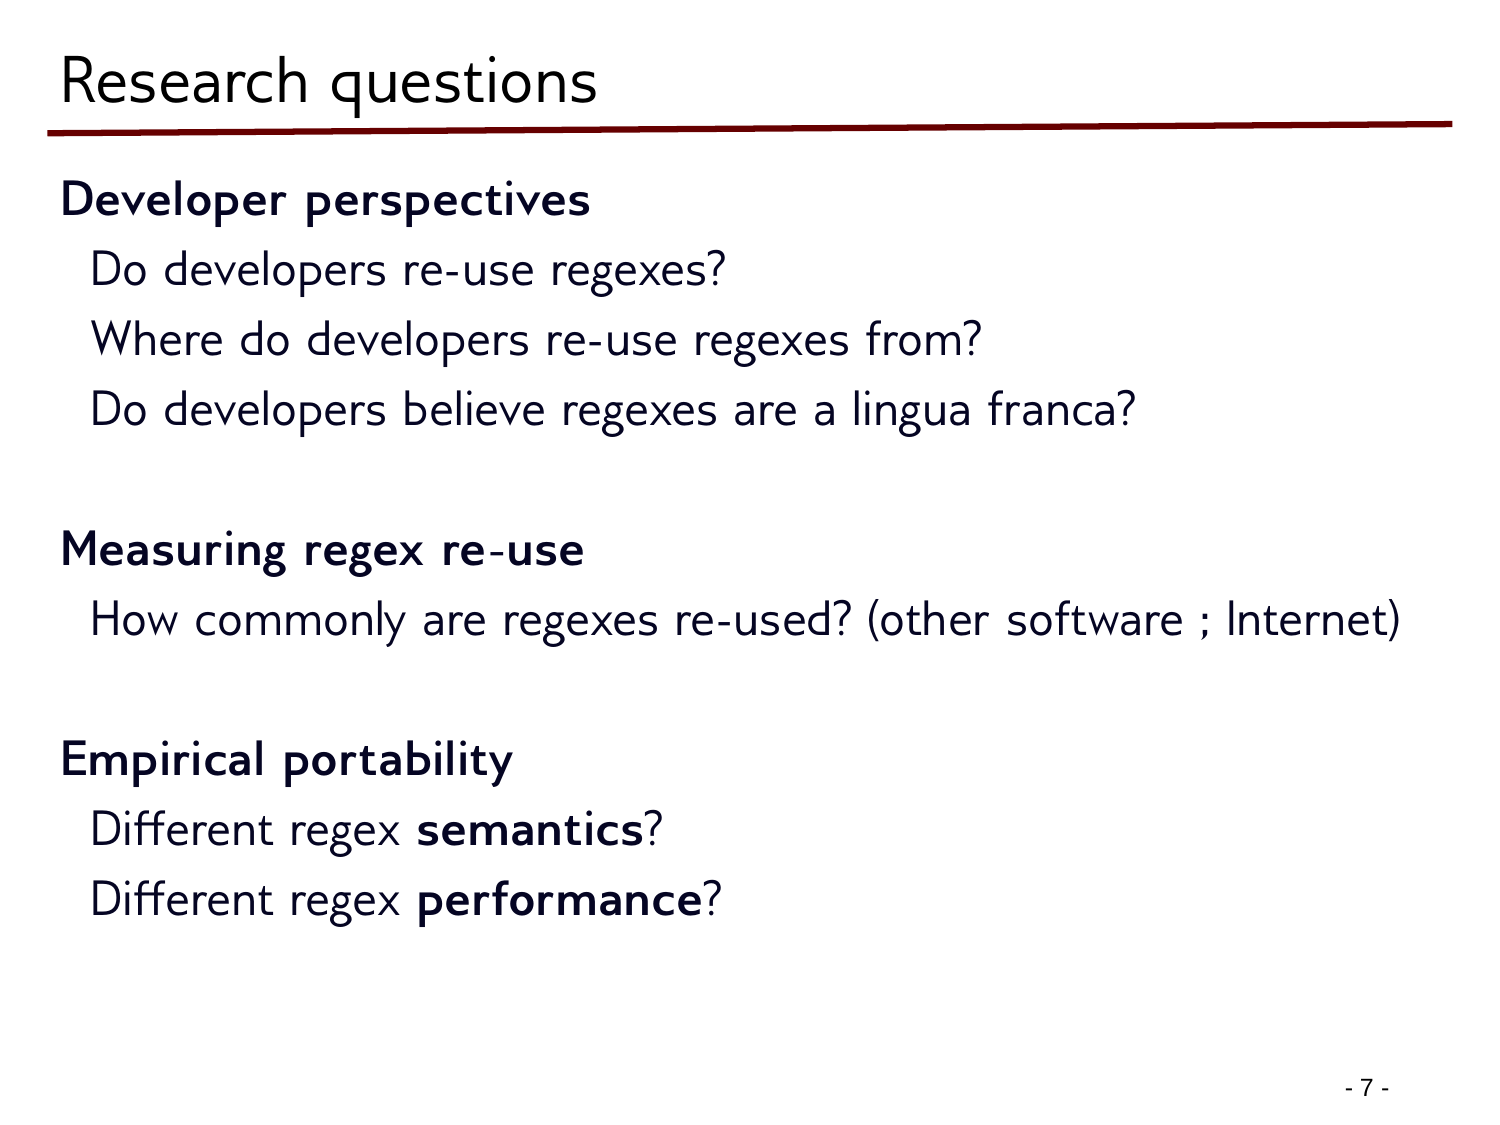

# Research questions
Developer perspectives
  Do developers re-use regexes?
  Where do developers re-use regexes from?
  Do developers believe regexes are a lingua franca?

Measuring regex re-use
  How commonly are regexes re-used? (other software ; Internet)

Empirical portability
  Different regex semantics?
  Different regex performance?